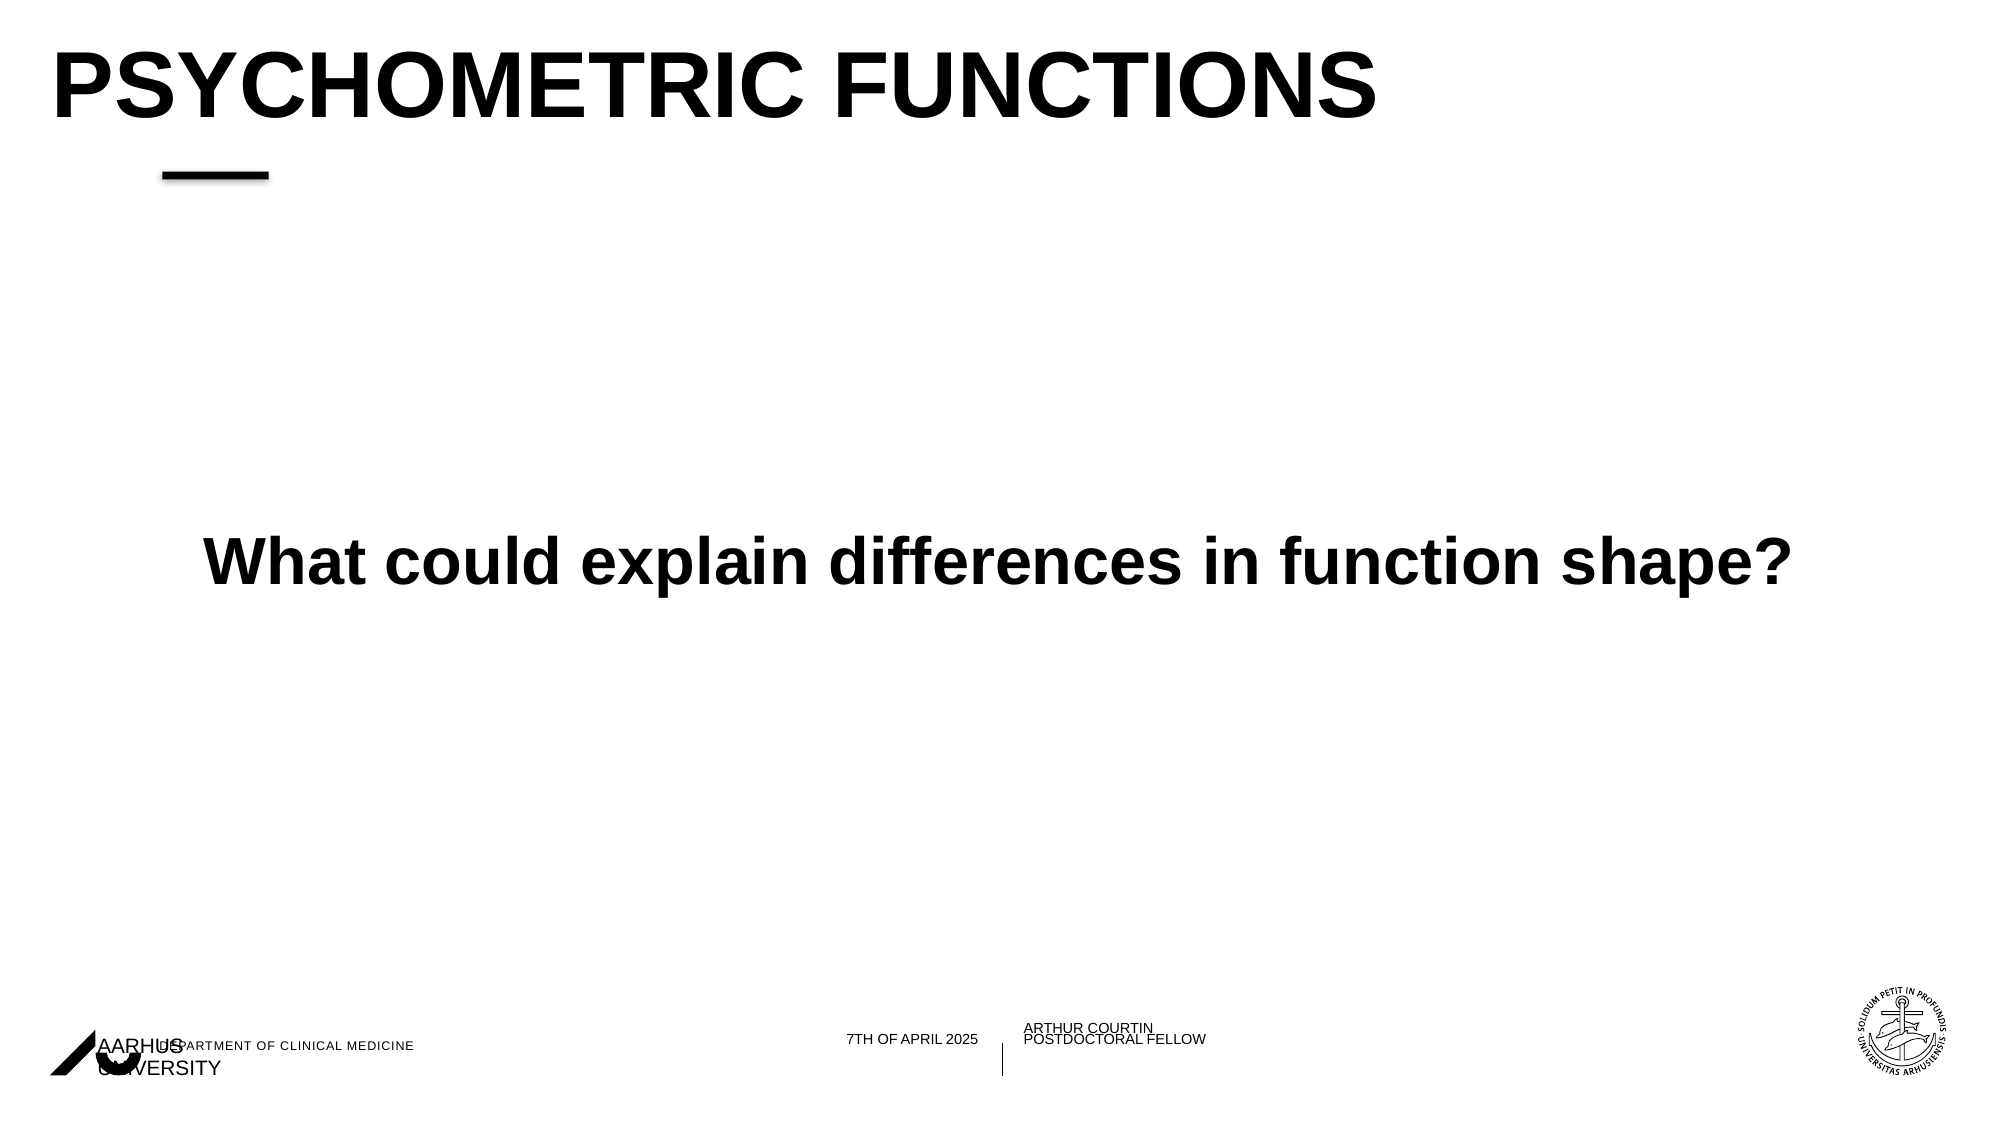

# Psychometric functions
What could explain differences in function shape?